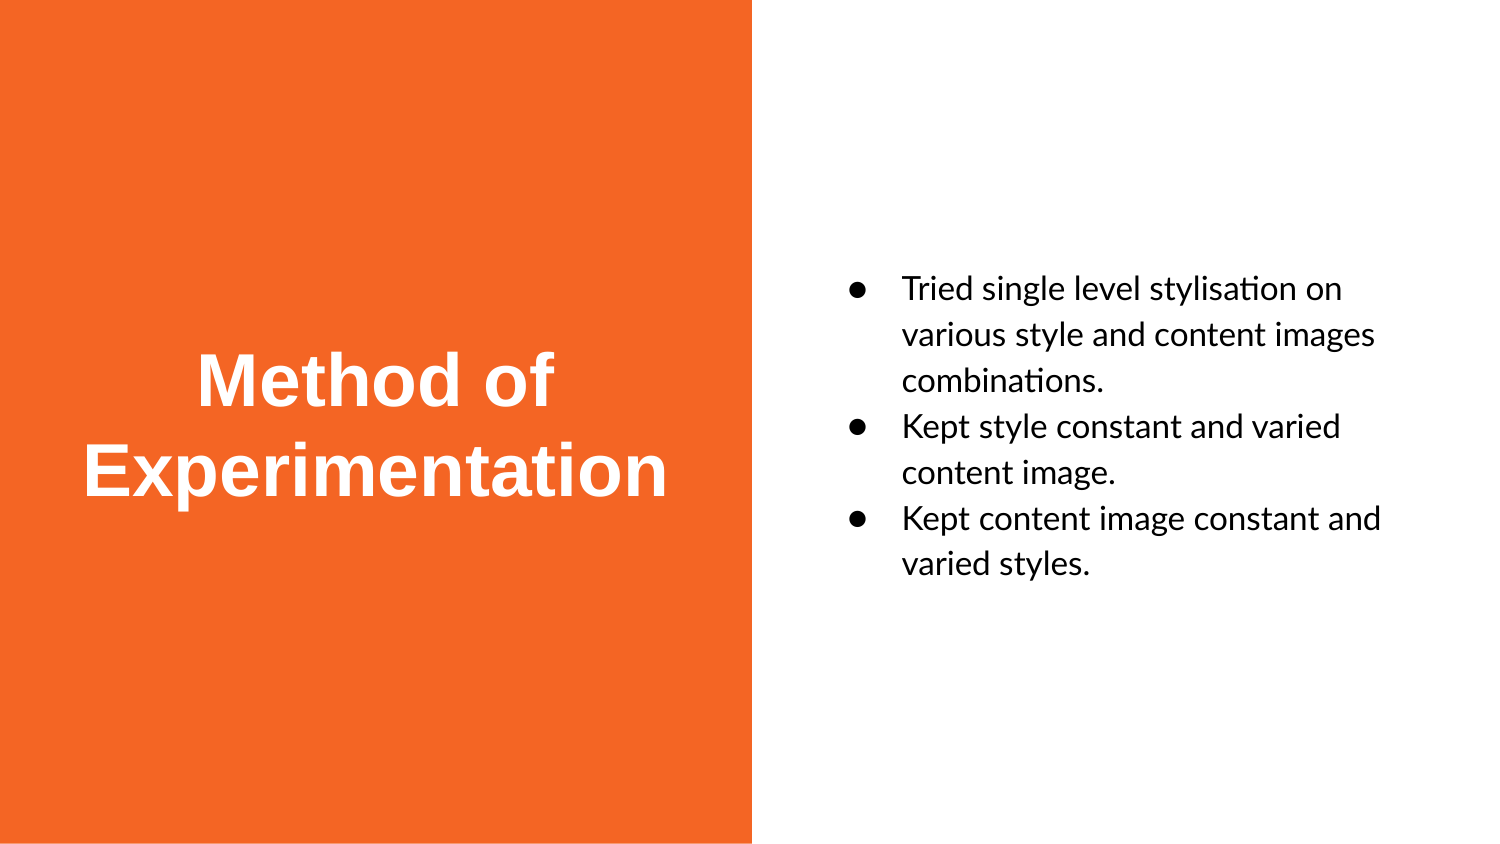

# Method of Experimentation
Tried single level stylisation on various style and content images combinations.
Kept style constant and varied content image.
Kept content image constant and varied styles.